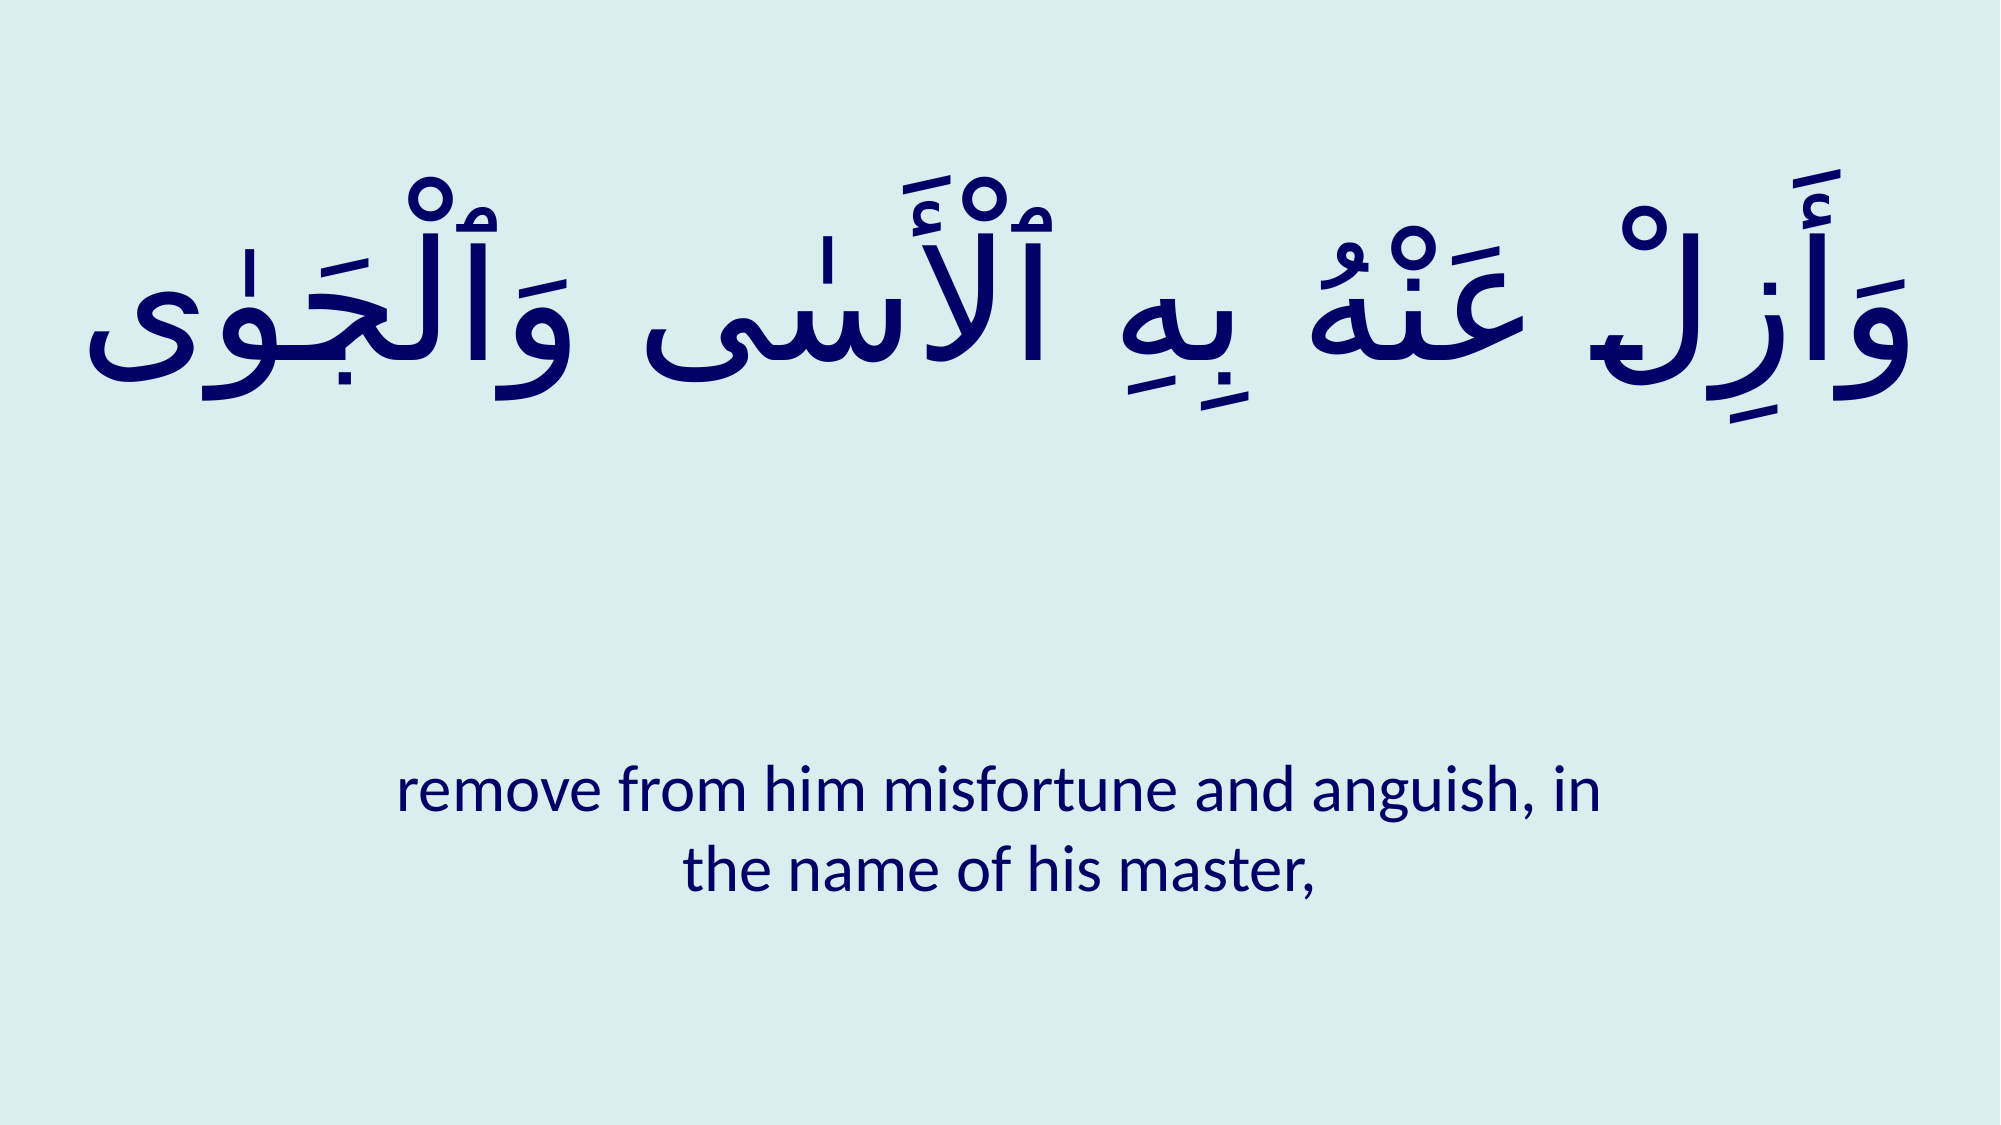

# وَأَزِلْ عَنْهُ بِهِ ٱلْأَسٰى وَٱلْجَوٰى
remove from him misfortune and anguish, in the name of his master,